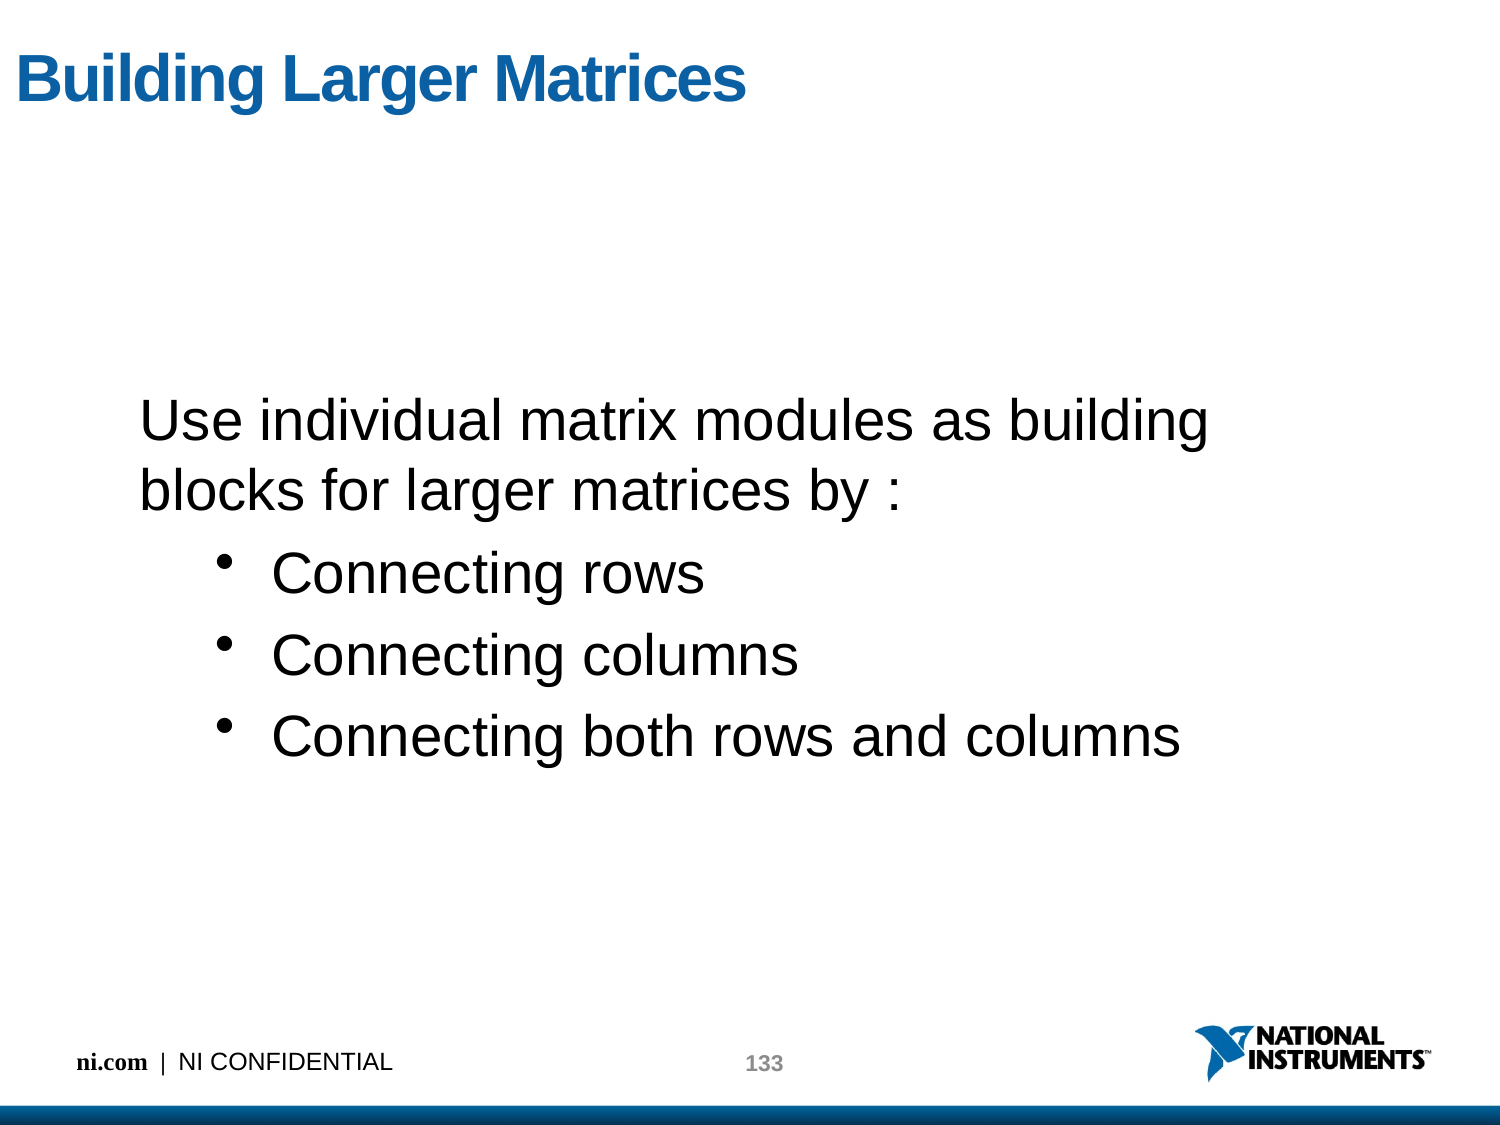

# Building Larger Matrices
Use individual matrix modules as building blocks for larger matrices by :
Connecting rows
Connecting columns
Connecting both rows and columns